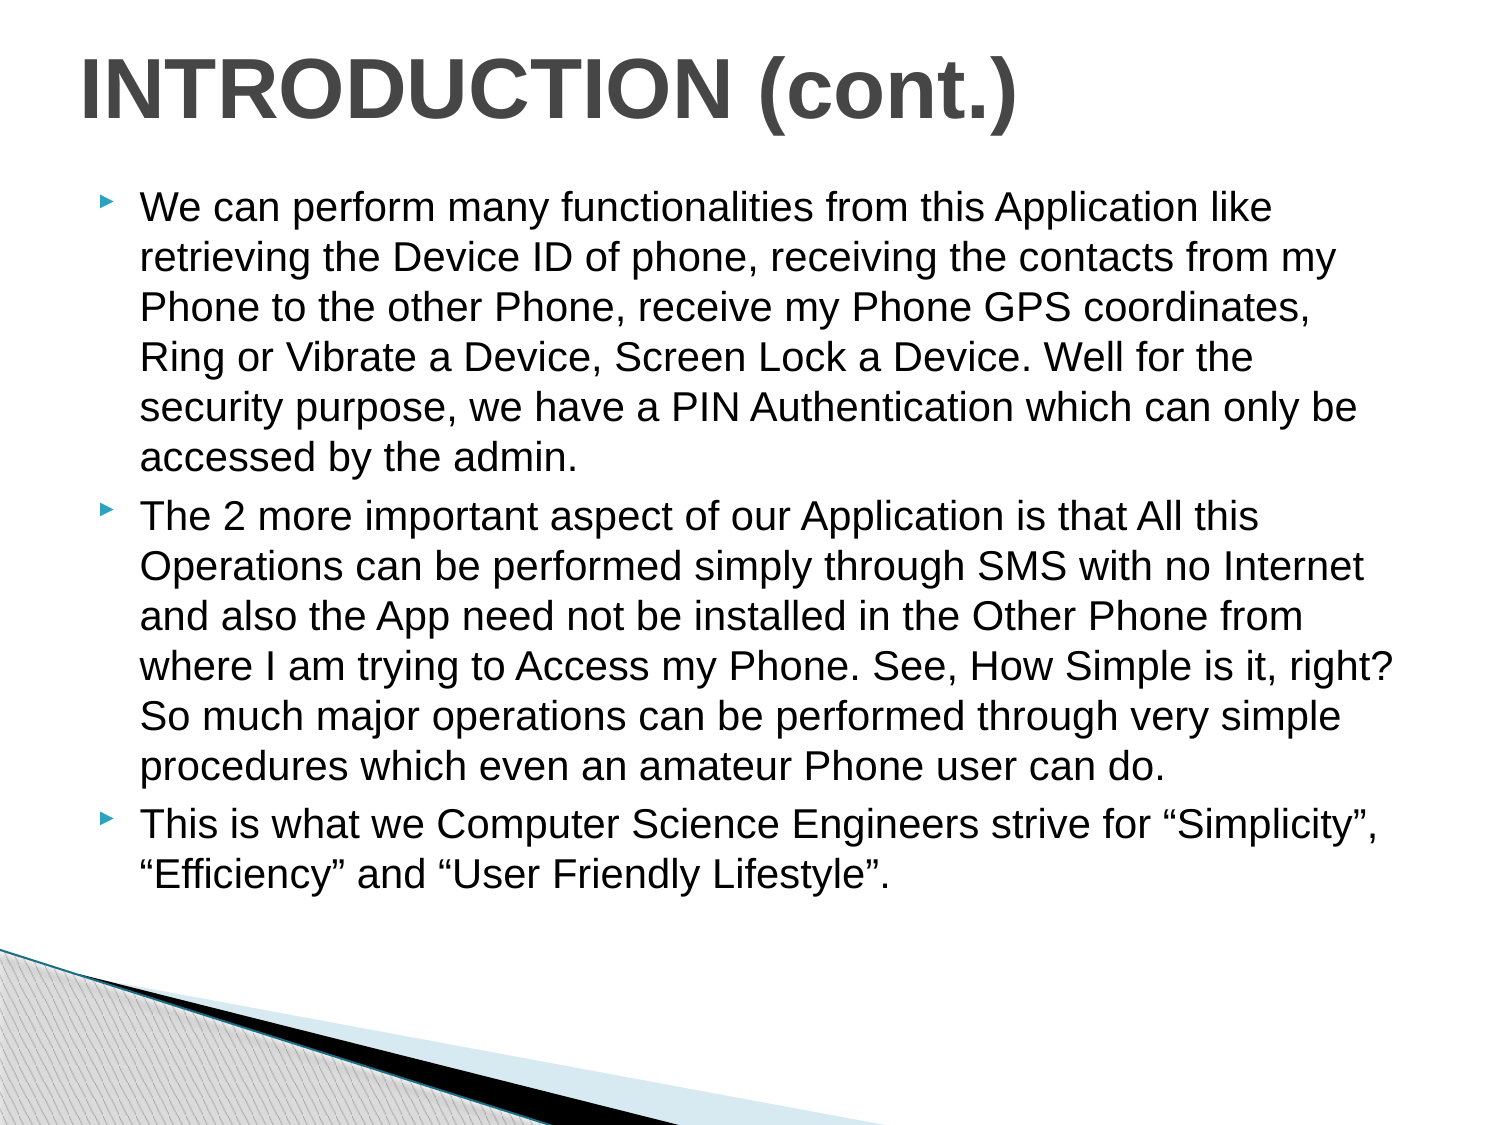

# INTRODUCTION (cont.)
We can perform many functionalities from this Application like retrieving the Device ID of phone, receiving the contacts from my Phone to the other Phone, receive my Phone GPS coordinates, Ring or Vibrate a Device, Screen Lock a Device. Well for the security purpose, we have a PIN Authentication which can only be accessed by the admin.
The 2 more important aspect of our Application is that All this Operations can be performed simply through SMS with no Internet and also the App need not be installed in the Other Phone from where I am trying to Access my Phone. See, How Simple is it, right? So much major operations can be performed through very simple procedures which even an amateur Phone user can do.
This is what we Computer Science Engineers strive for “Simplicity”, “Efficiency” and “User Friendly Lifestyle”.